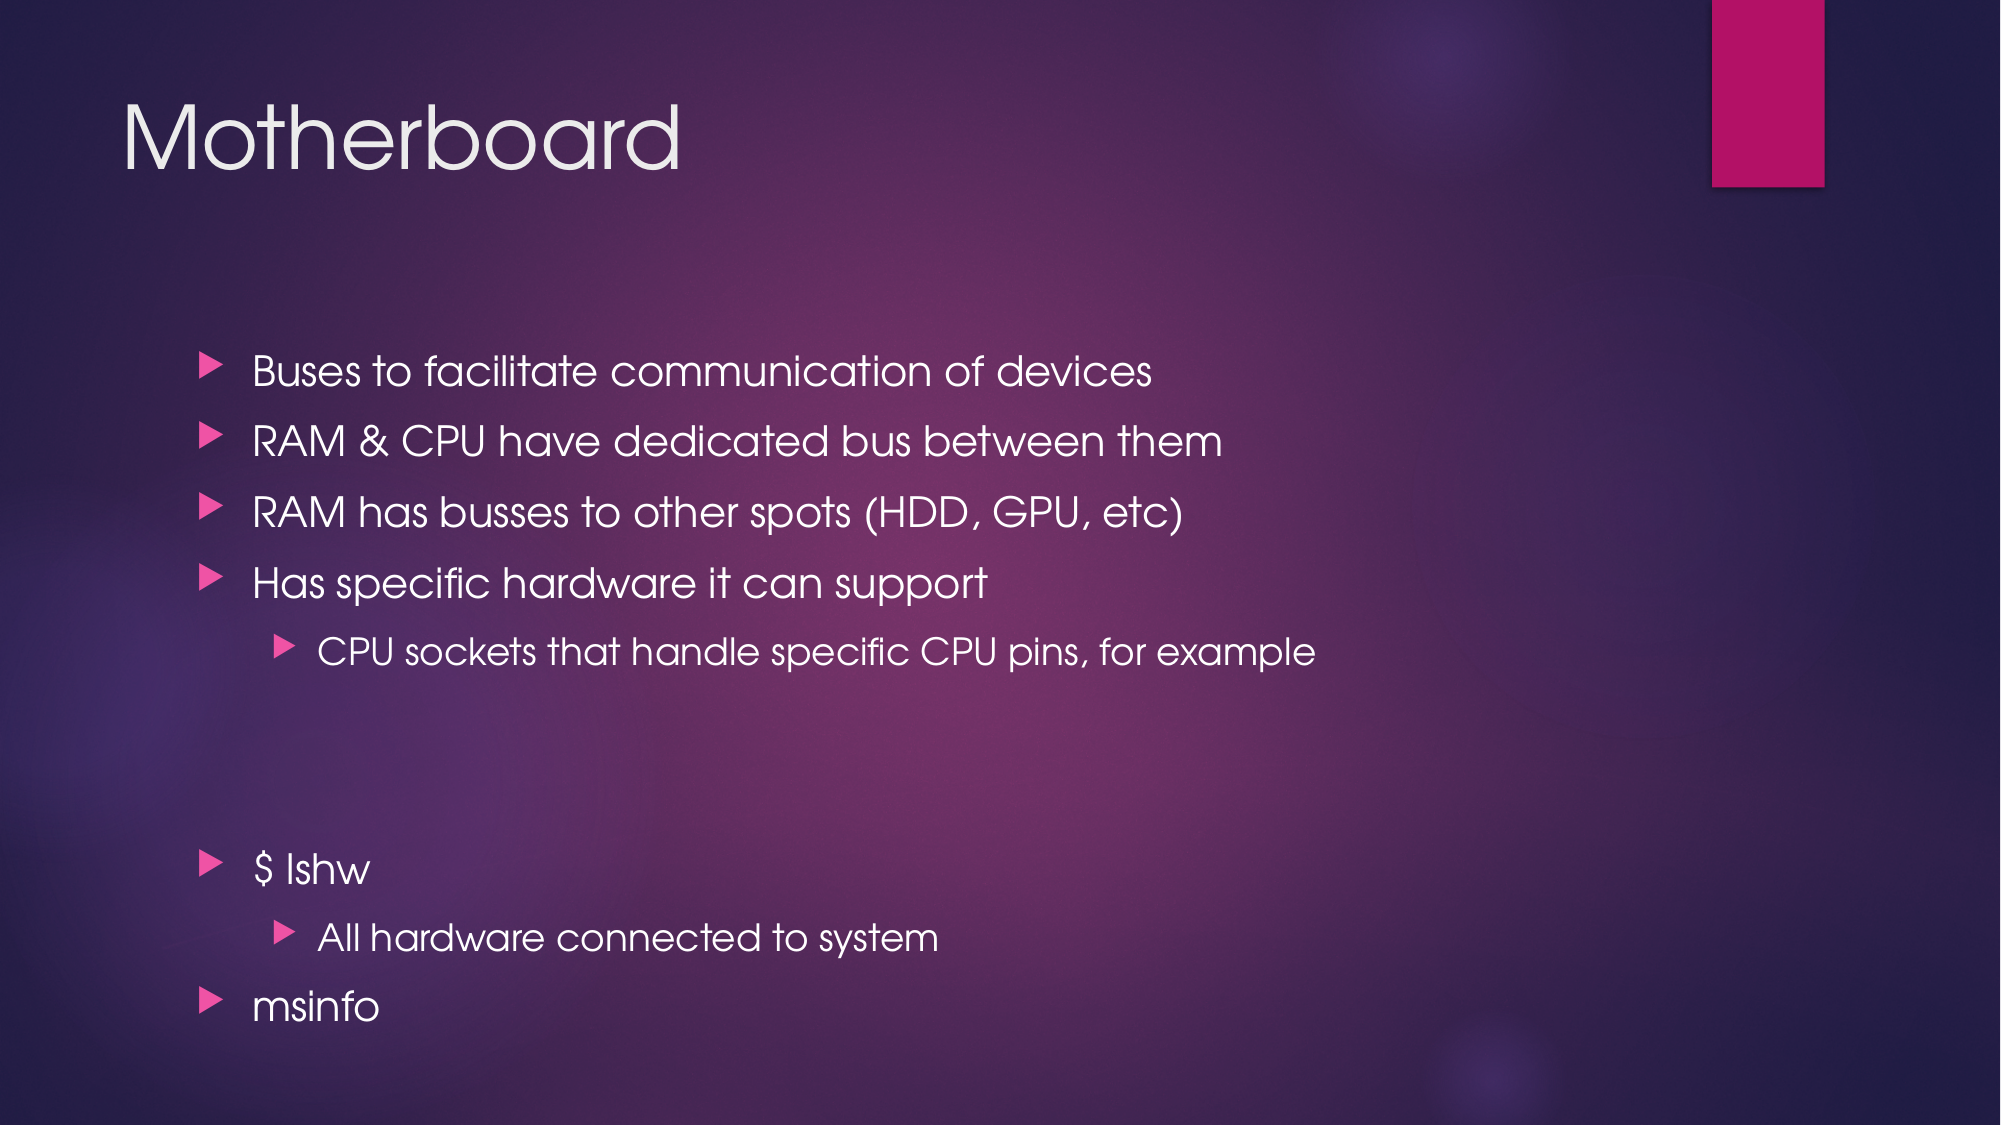

# Motherboard
Buses to facilitate communication of devices
RAM & CPU have dedicated bus between them
RAM has busses to other spots (HDD, GPU, etc)
Has specific hardware it can support
CPU sockets that handle specific CPU pins, for example

$ lshw
All hardware connected to system
msinfo